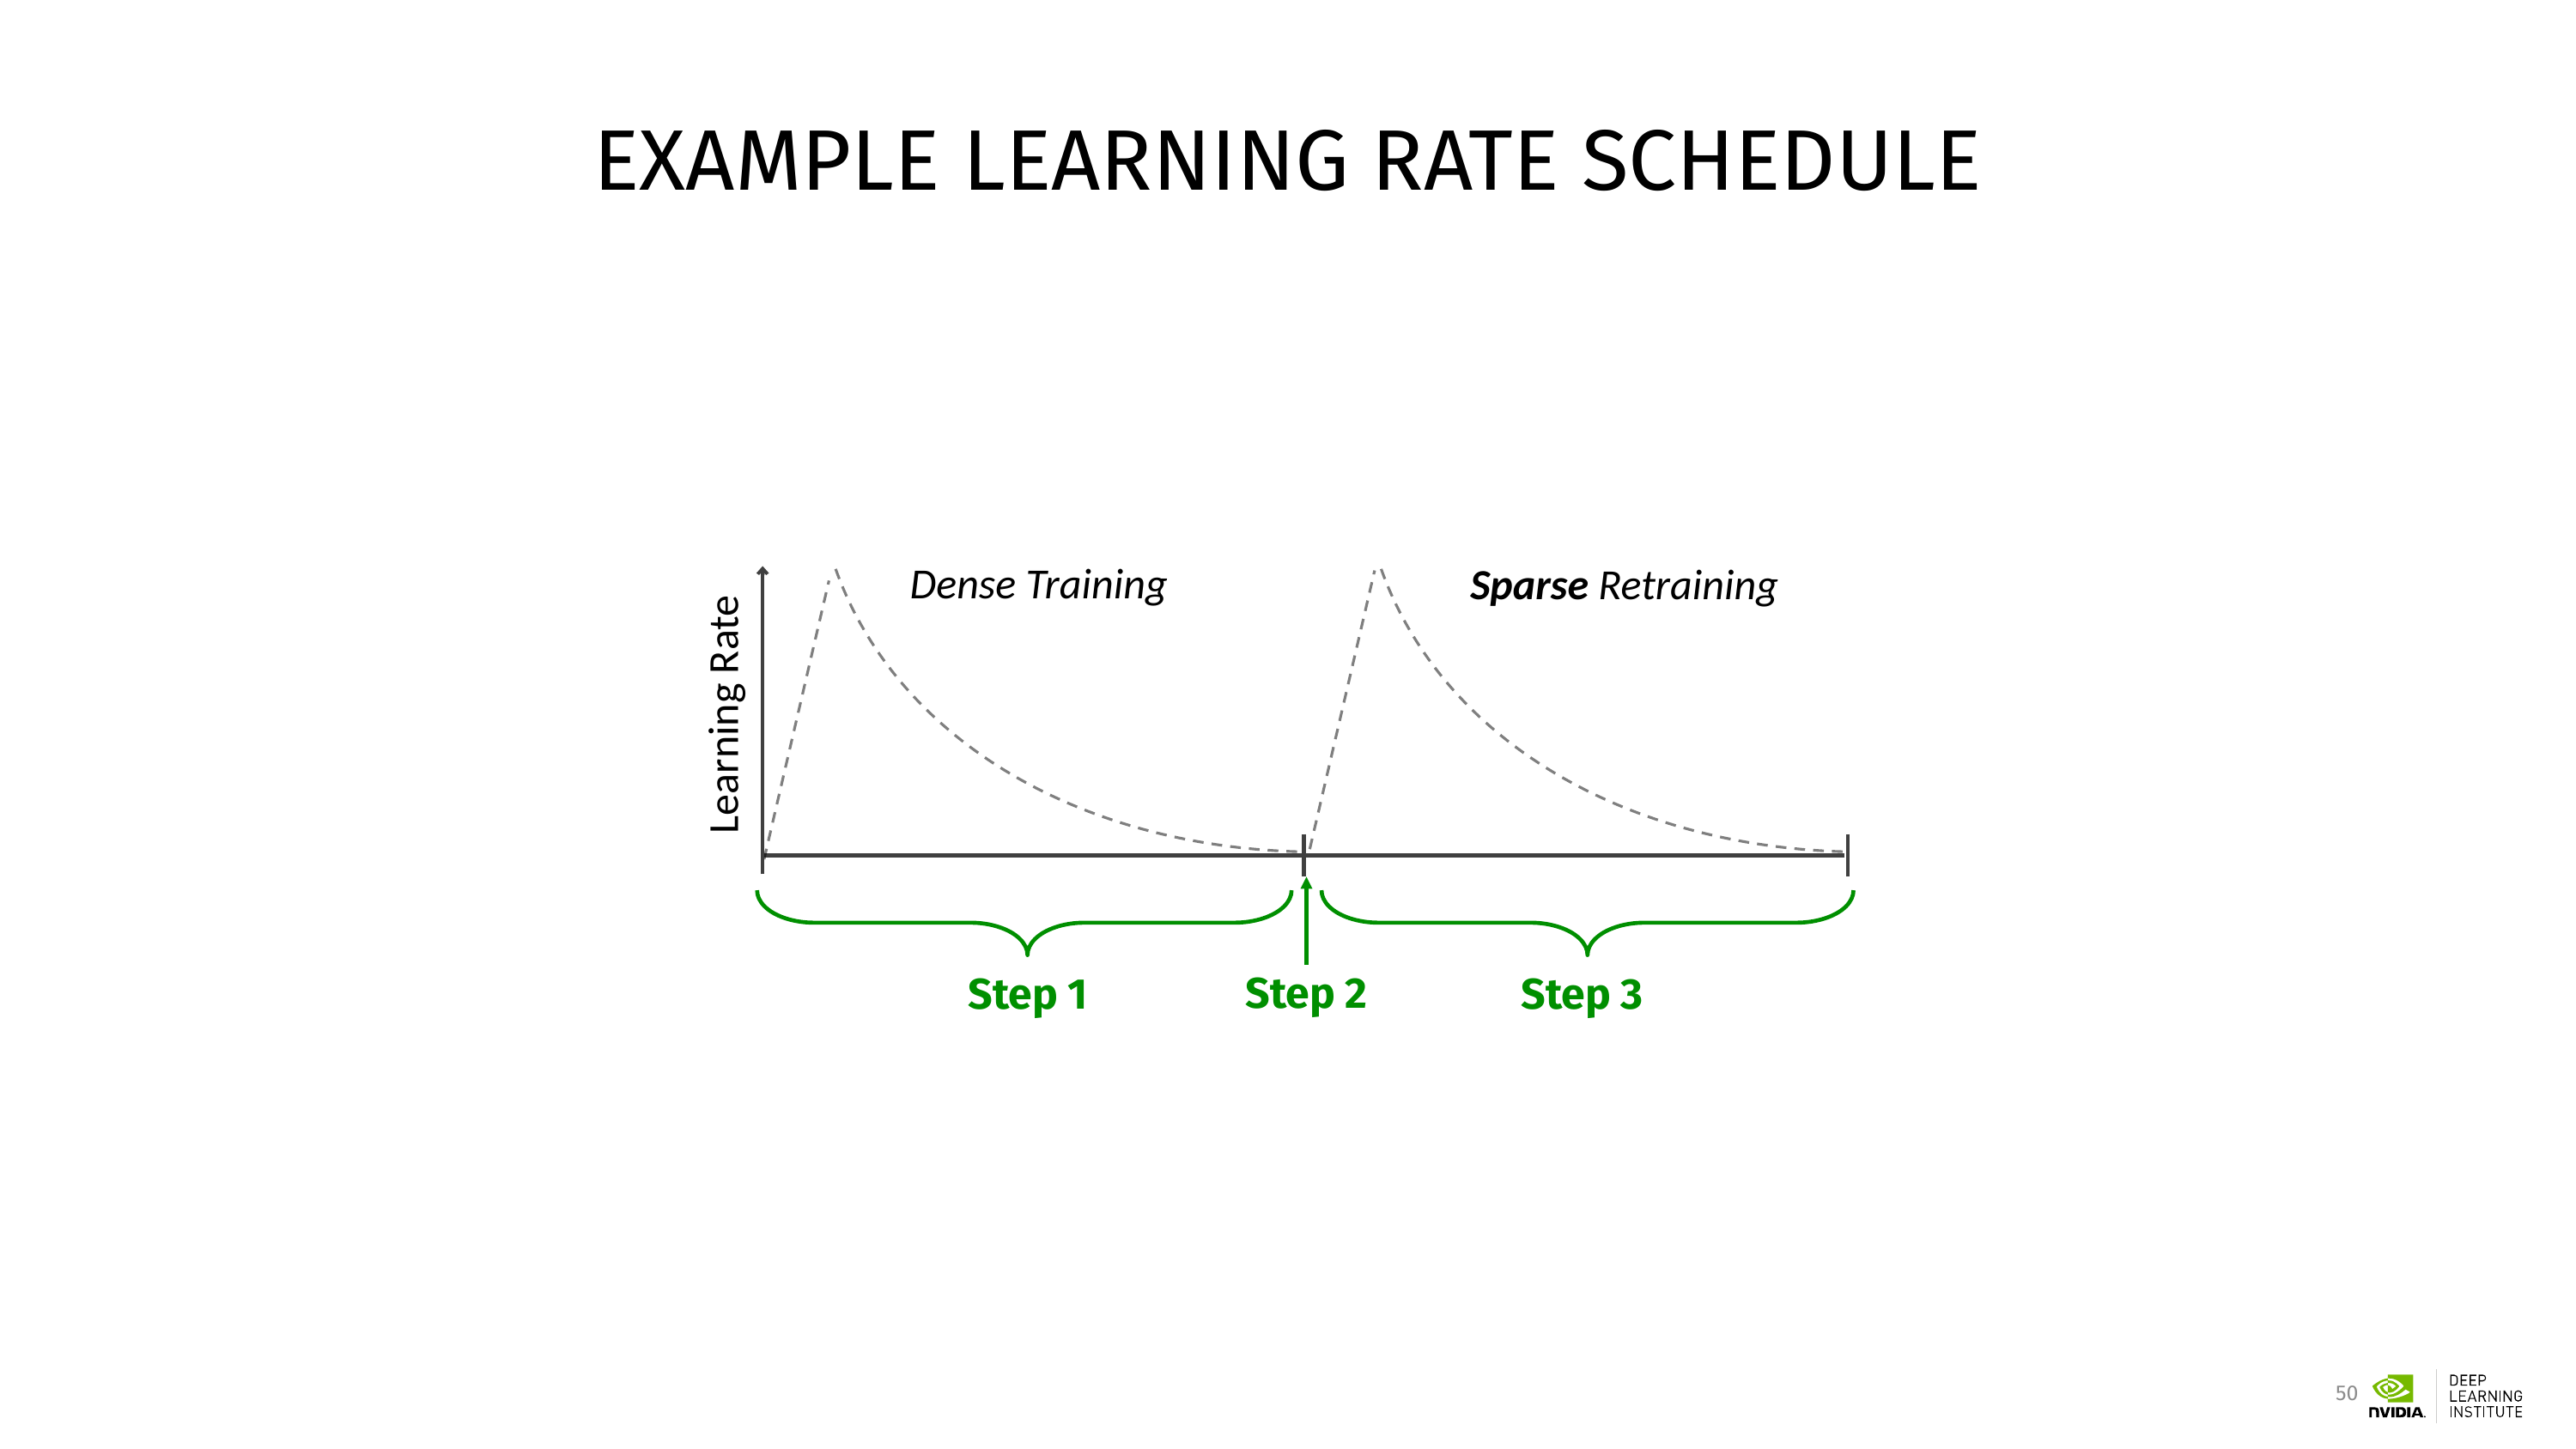

Dense Training
Sparse Retraining
Learning Rate

# Example learning rate schedule

Step 2
Step 1
Step 3